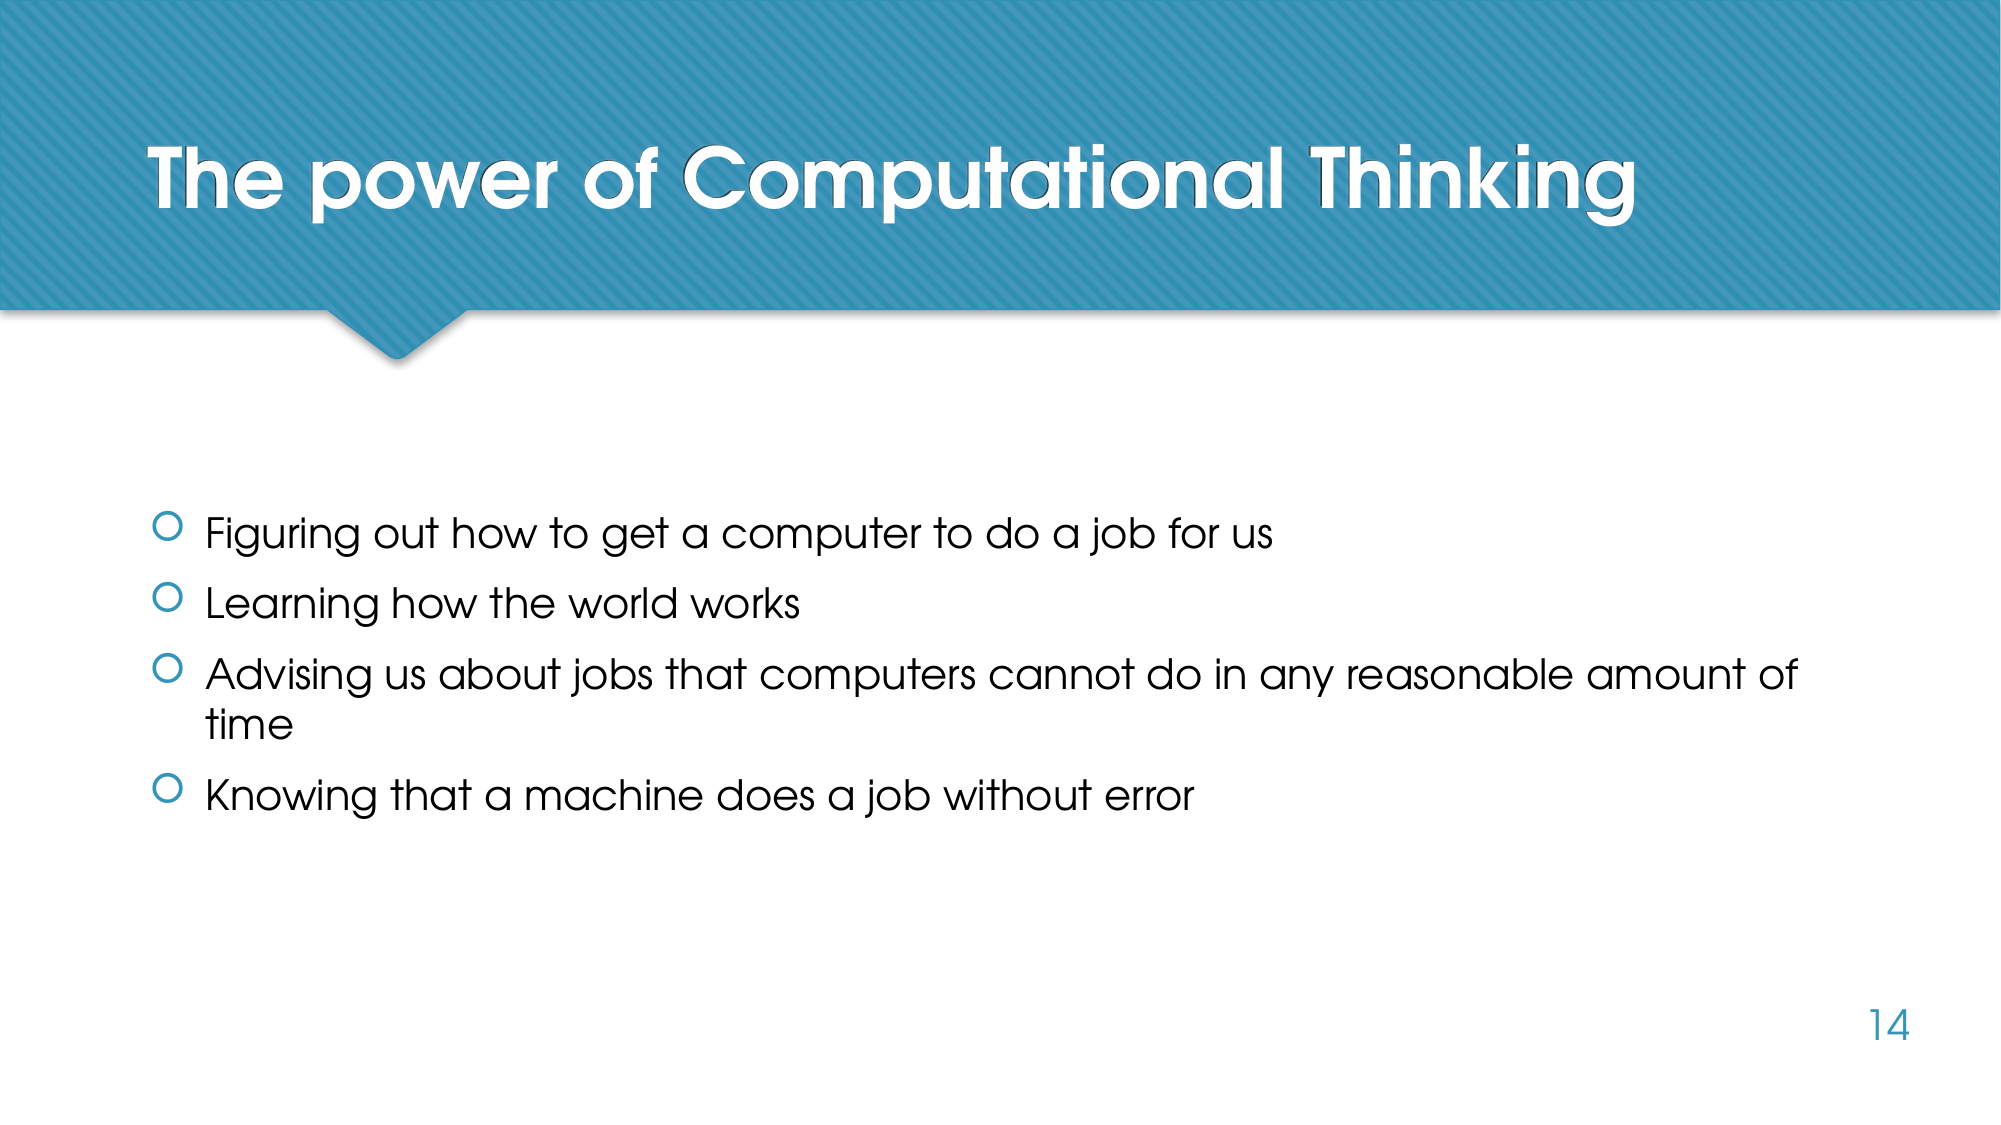

The power of Computational Thinking
Figuring out how to get a computer to do a job for us
Learning how the world works
Advising us about jobs that computers cannot do in any reasonable amount of time
Knowing that a machine does a job without error
14